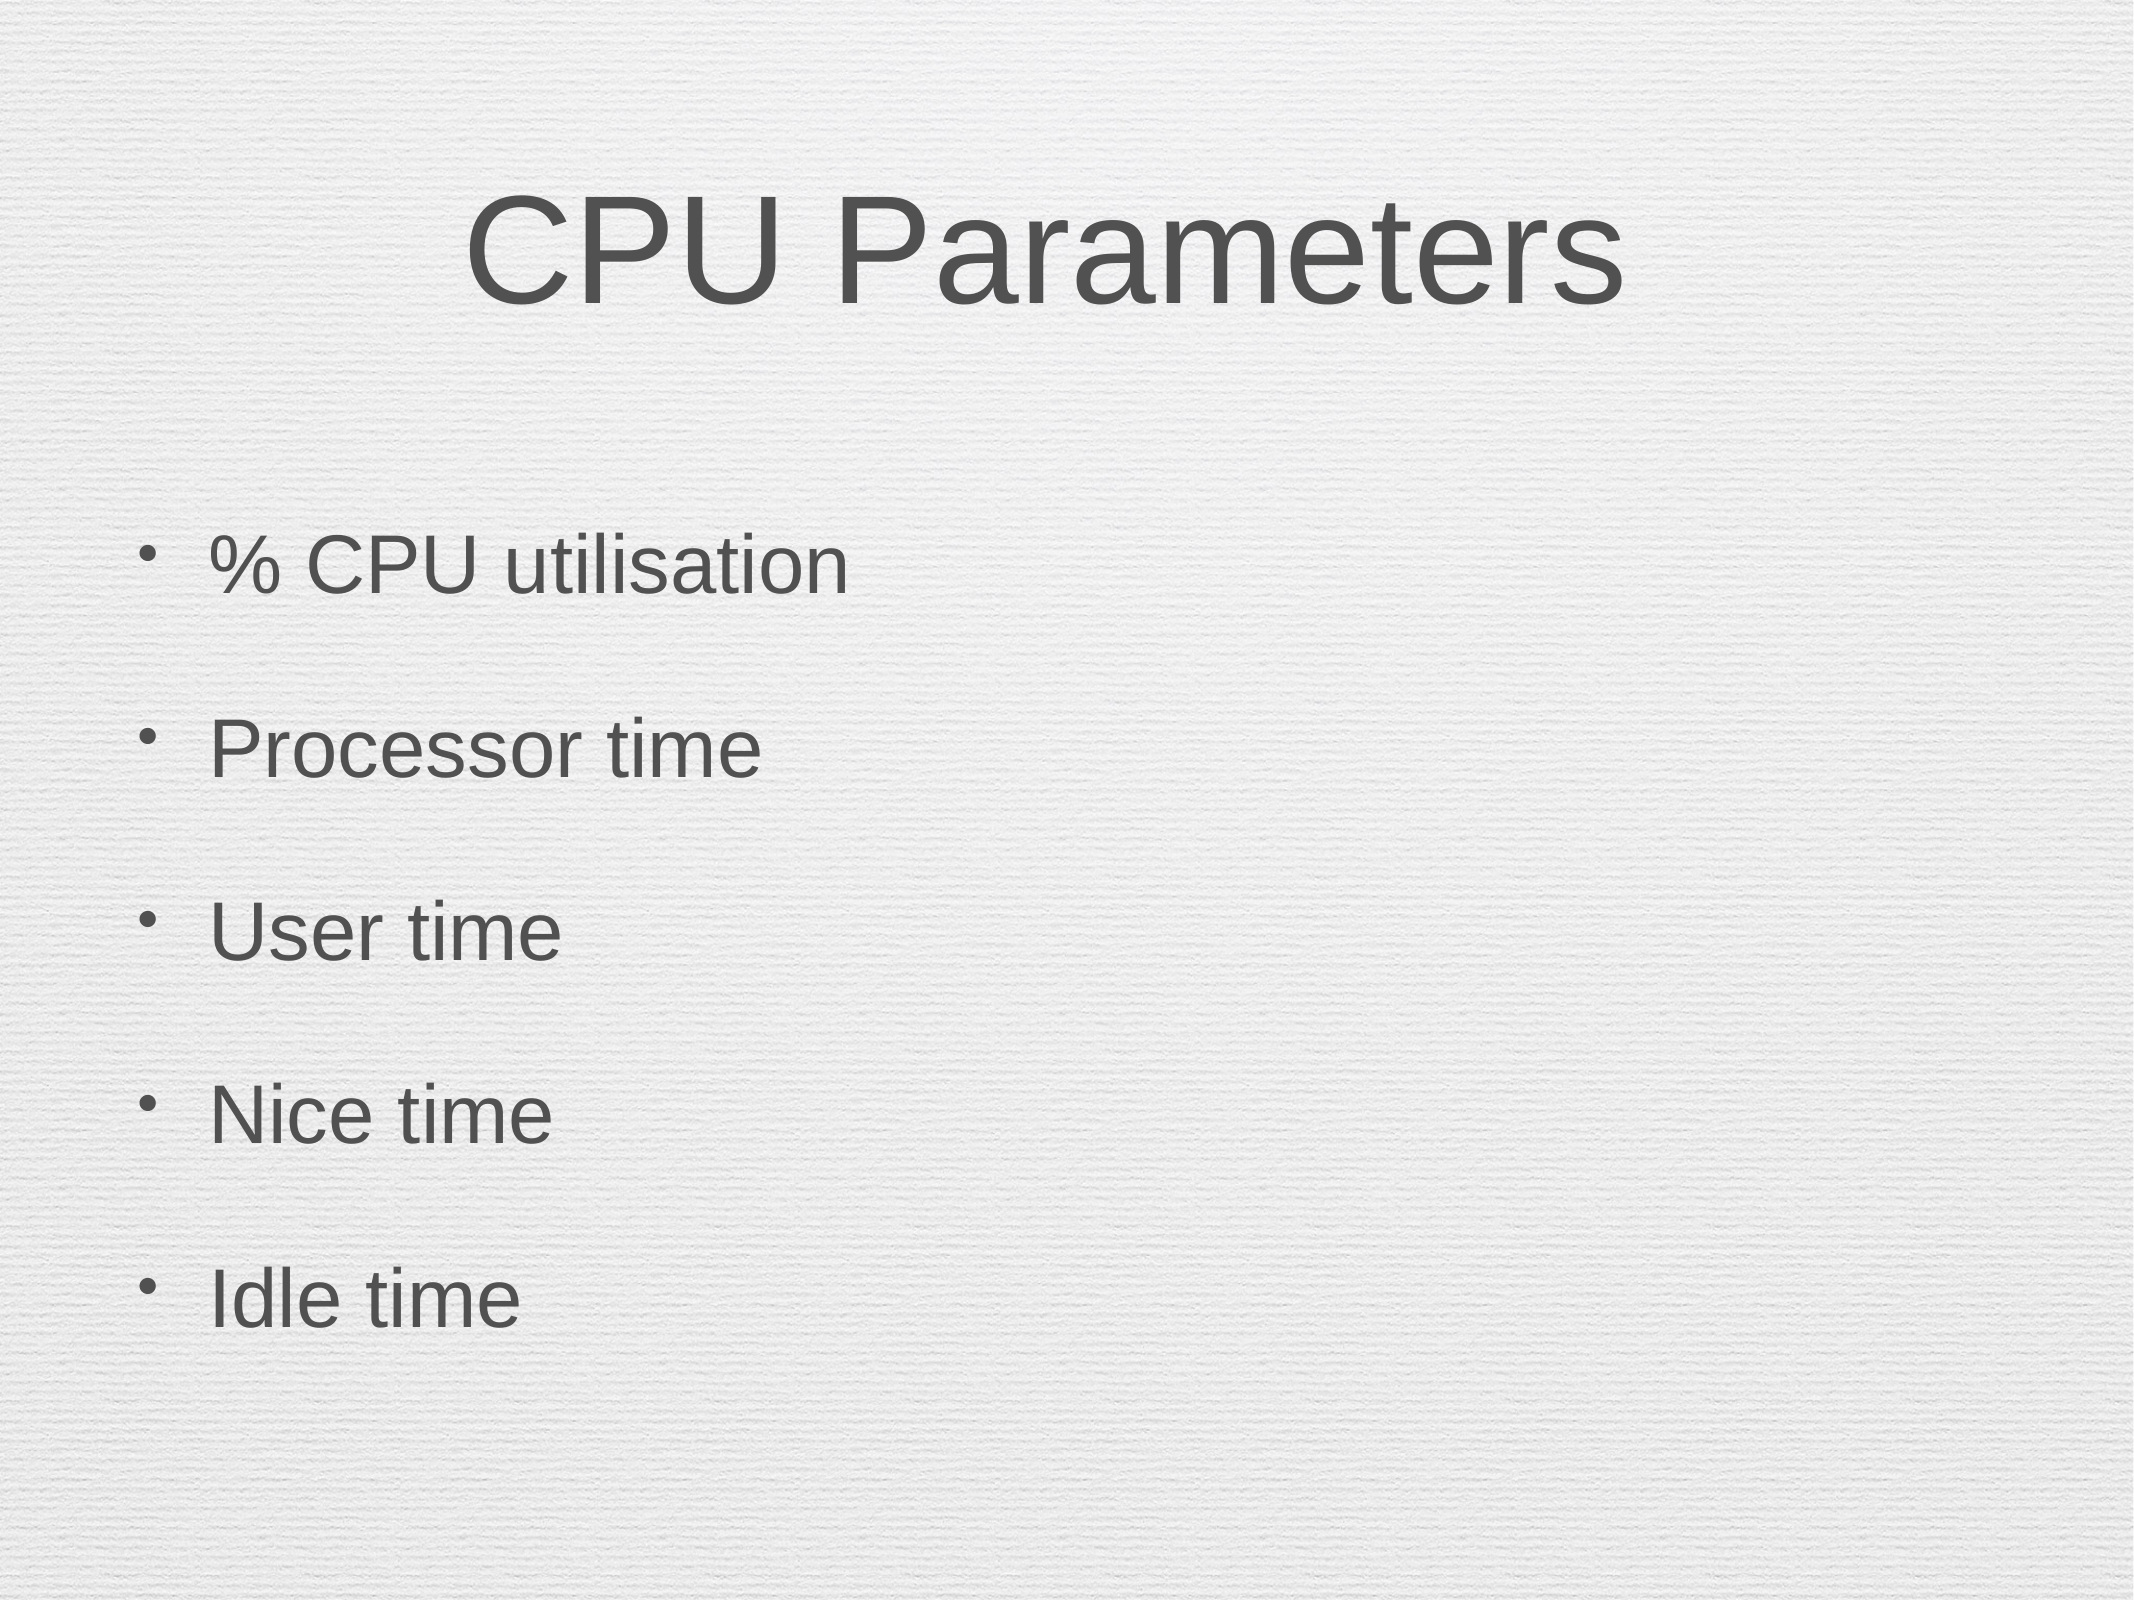

# CPU Parameters
% CPU utilisation
Processor time
User time
Nice time
Idle time